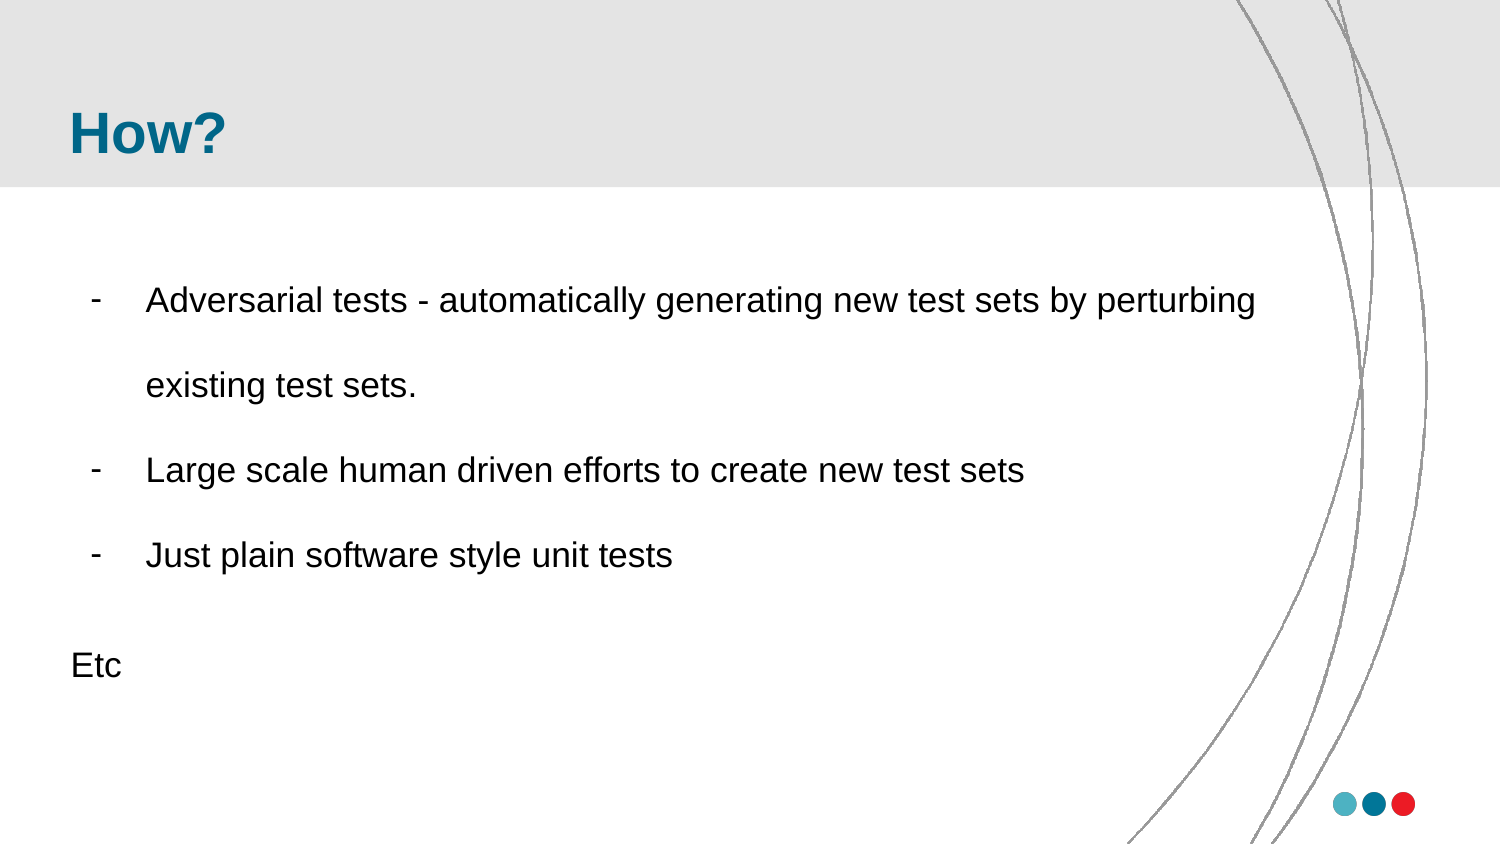

# How?
Adversarial tests - automatically generating new test sets by perturbing existing test sets.
Large scale human driven efforts to create new test sets
Just plain software style unit tests
Etc